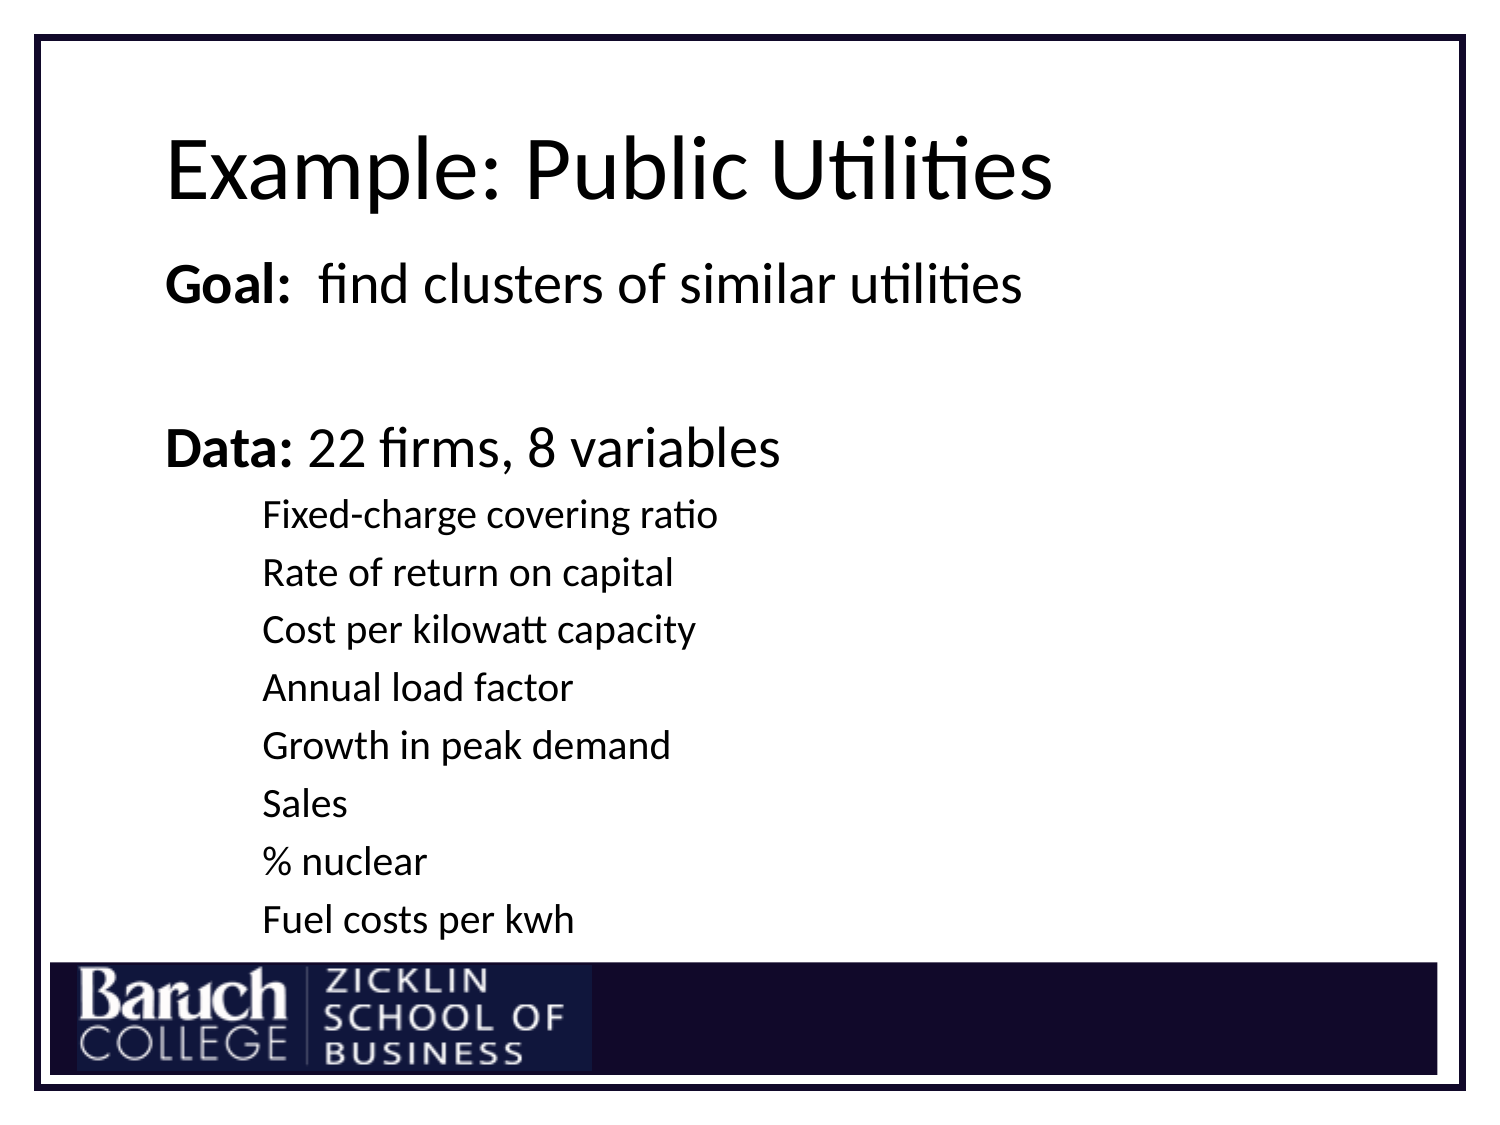

# Example: Public Utilities
Goal:  find clusters of similar utilities

Data: 22 firms, 8 variables
Fixed-charge covering ratio
Rate of return on capital
Cost per kilowatt capacity
Annual load factor
Growth in peak demand
Sales
% nuclear
Fuel costs per kwh